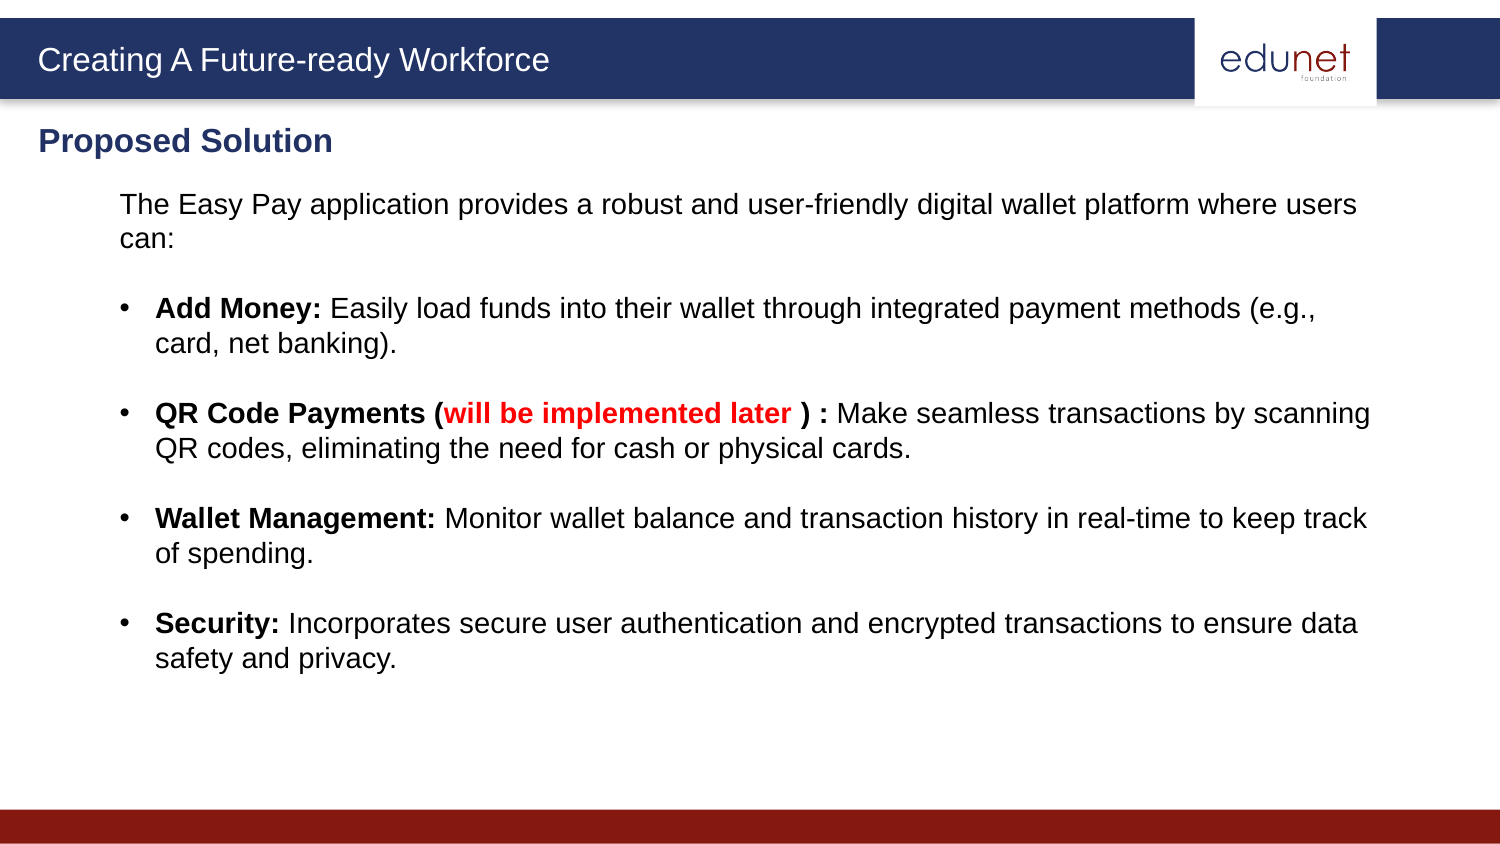

Proposed Solution
The Easy Pay application provides a robust and user-friendly digital wallet platform where users can:
Add Money: Easily load funds into their wallet through integrated payment methods (e.g., card, net banking).
QR Code Payments (will be implemented later ) : Make seamless transactions by scanning QR codes, eliminating the need for cash or physical cards.
Wallet Management: Monitor wallet balance and transaction history in real-time to keep track of spending.
Security: Incorporates secure user authentication and encrypted transactions to ensure data safety and privacy.